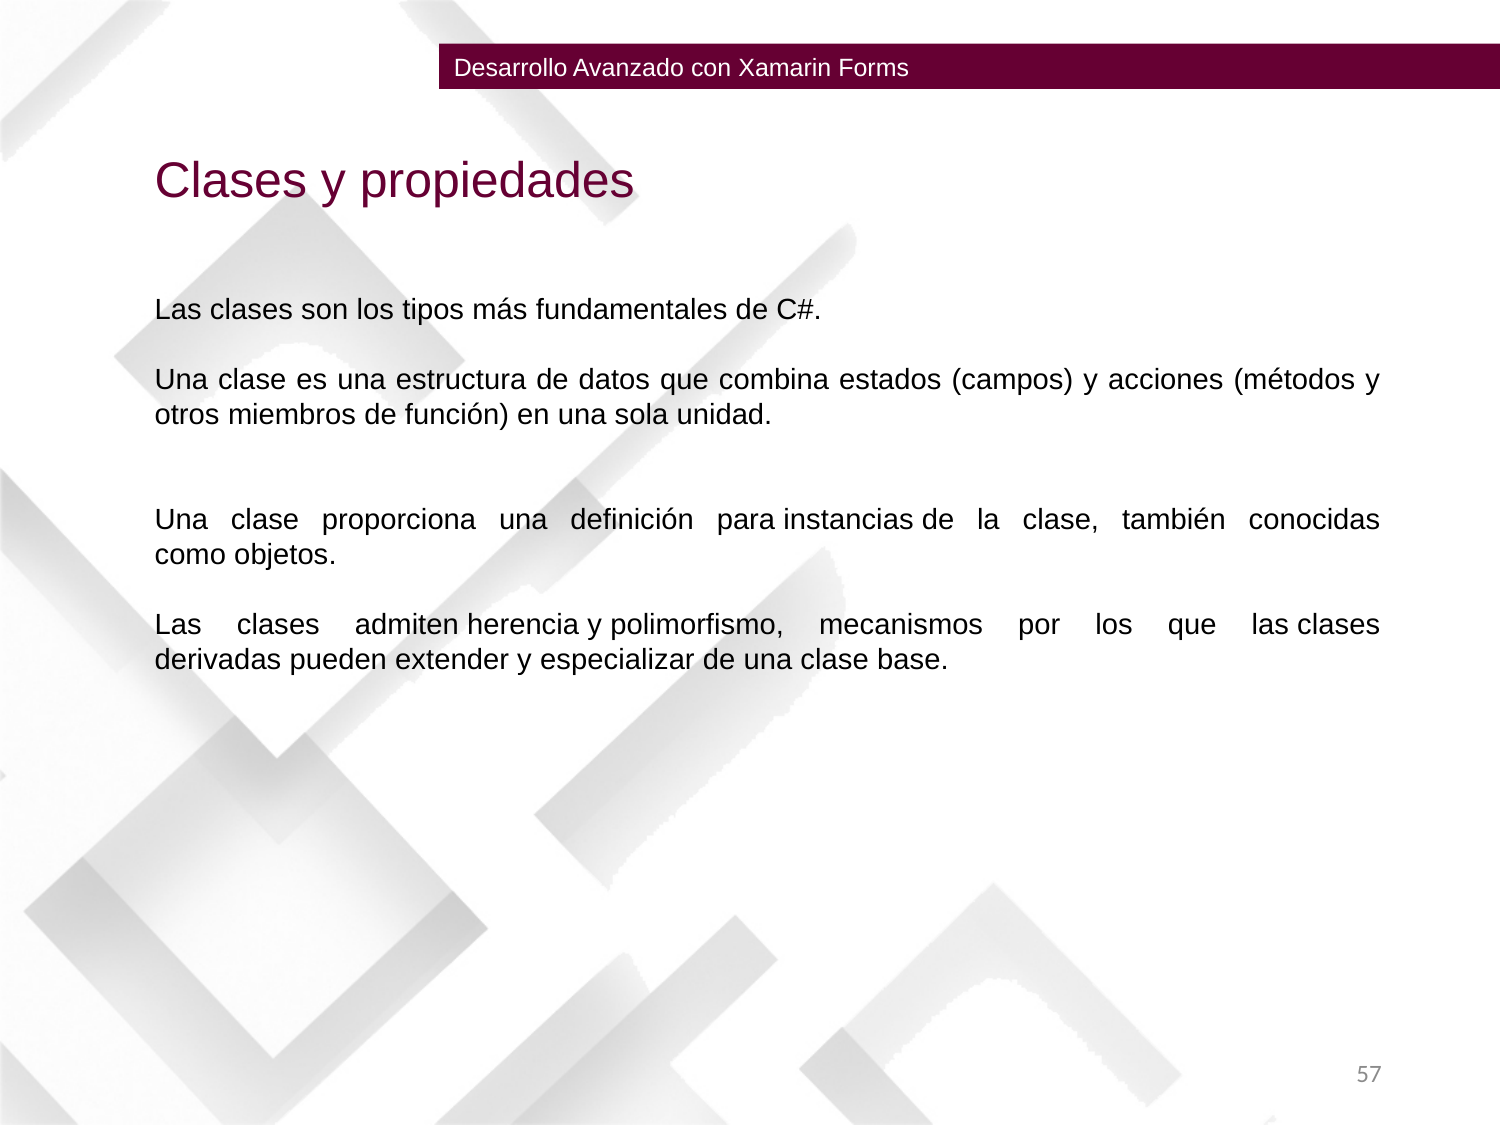

Desarrollo Avanzado con Xamarin Forms
Clases y propiedades
Las clases son los tipos más fundamentales de C#.

Una clase es una estructura de datos que combina estados (campos) y acciones (métodos y otros miembros de función) en una sola unidad.

Una clase proporciona una definición para instancias de la clase, también conocidas como objetos.

Las clases admiten herencia y polimorfismo, mecanismos por los que las clases derivadas pueden extender y especializar de una clase base.

57